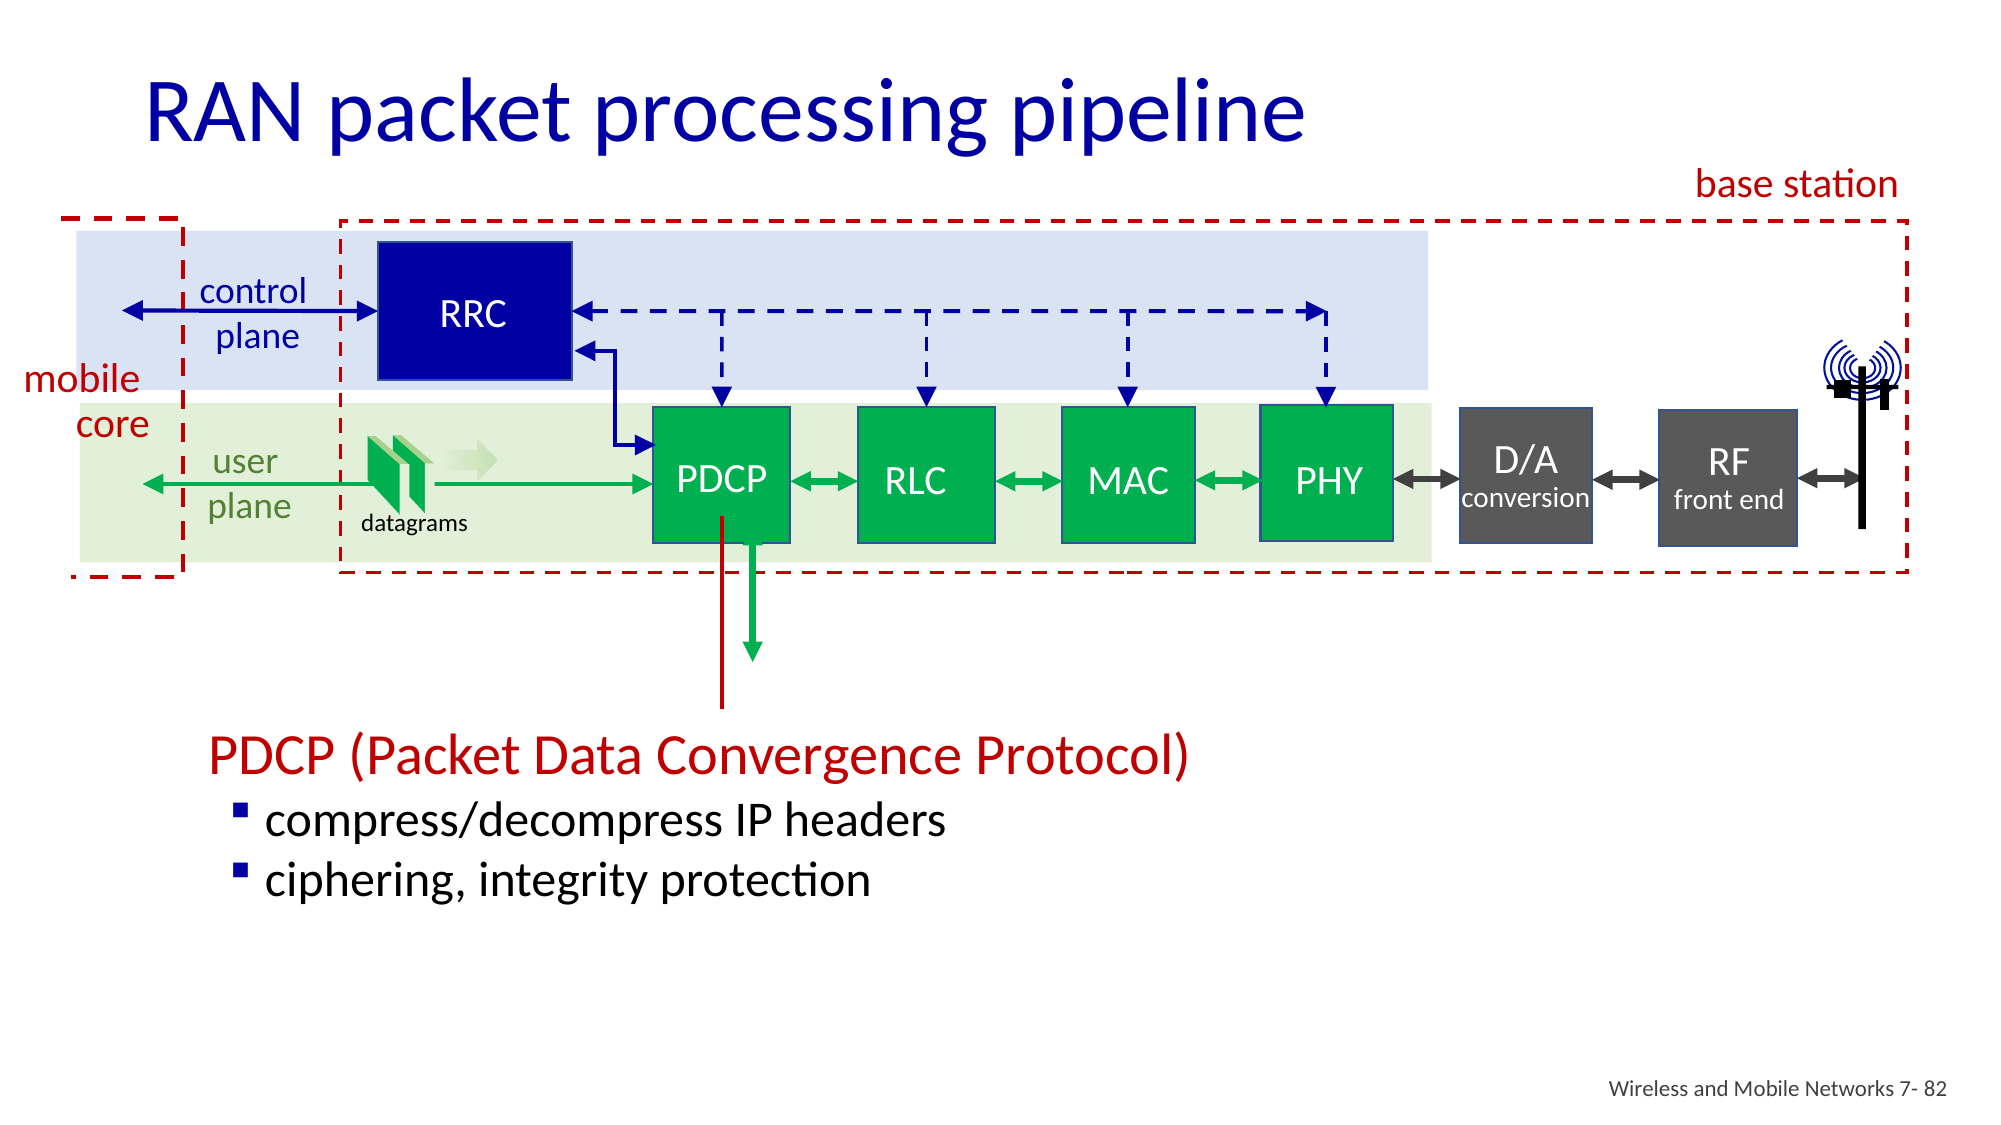

# RAN packet processing pipeline
base station

mobile
core

RRC
control
plane

PHY

PDCP

RLC

MAC

D/A
conversion

RF
front end
user
plane

datagrams
PDCP (Packet Data Convergence Protocol)
compress/decompress IP headers
ciphering, integrity protection

Wireless and Mobile Networks 7- 82